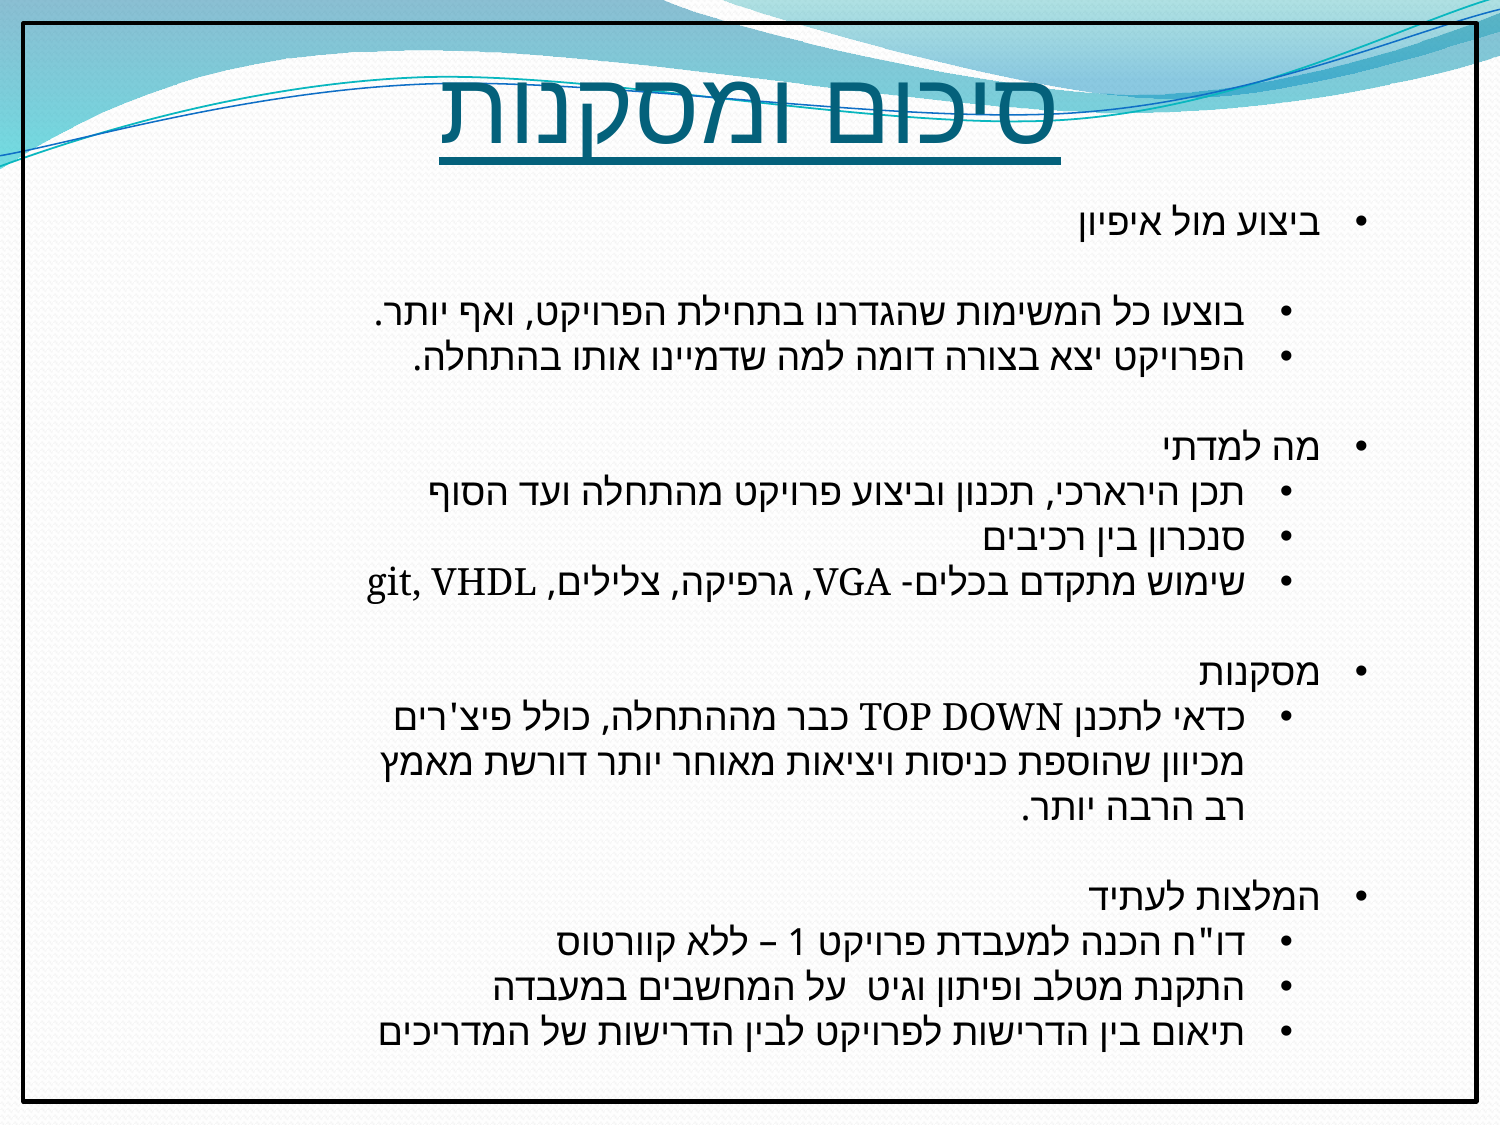

# סיכום ומסקנות
ביצוע מול איפיון

בוצעו כל המשימות שהגדרנו בתחילת הפרויקט, ואף יותר.
הפרויקט יצא בצורה דומה למה שדמיינו אותו בהתחלה.

מה למדתי
תכן הירארכי, תכנון וביצוע פרויקט מהתחלה ועד הסוף
סנכרון בין רכיבים
שימוש מתקדם בכלים- VGA, גרפיקה, צלילים, git, VHDL

מסקנות
כדאי לתכנן TOP DOWN כבר מההתחלה, כולל פיצ'רים מכיוון שהוספת כניסות ויציאות מאוחר יותר דורשת מאמץ רב הרבה יותר.

המלצות לעתיד
דו"ח הכנה למעבדת פרויקט 1 – ללא קוורטוס
התקנת מטלב ופיתון וגיט  על המחשבים במעבדה
תיאום בין הדרישות לפרויקט לבין הדרישות של המדריכים